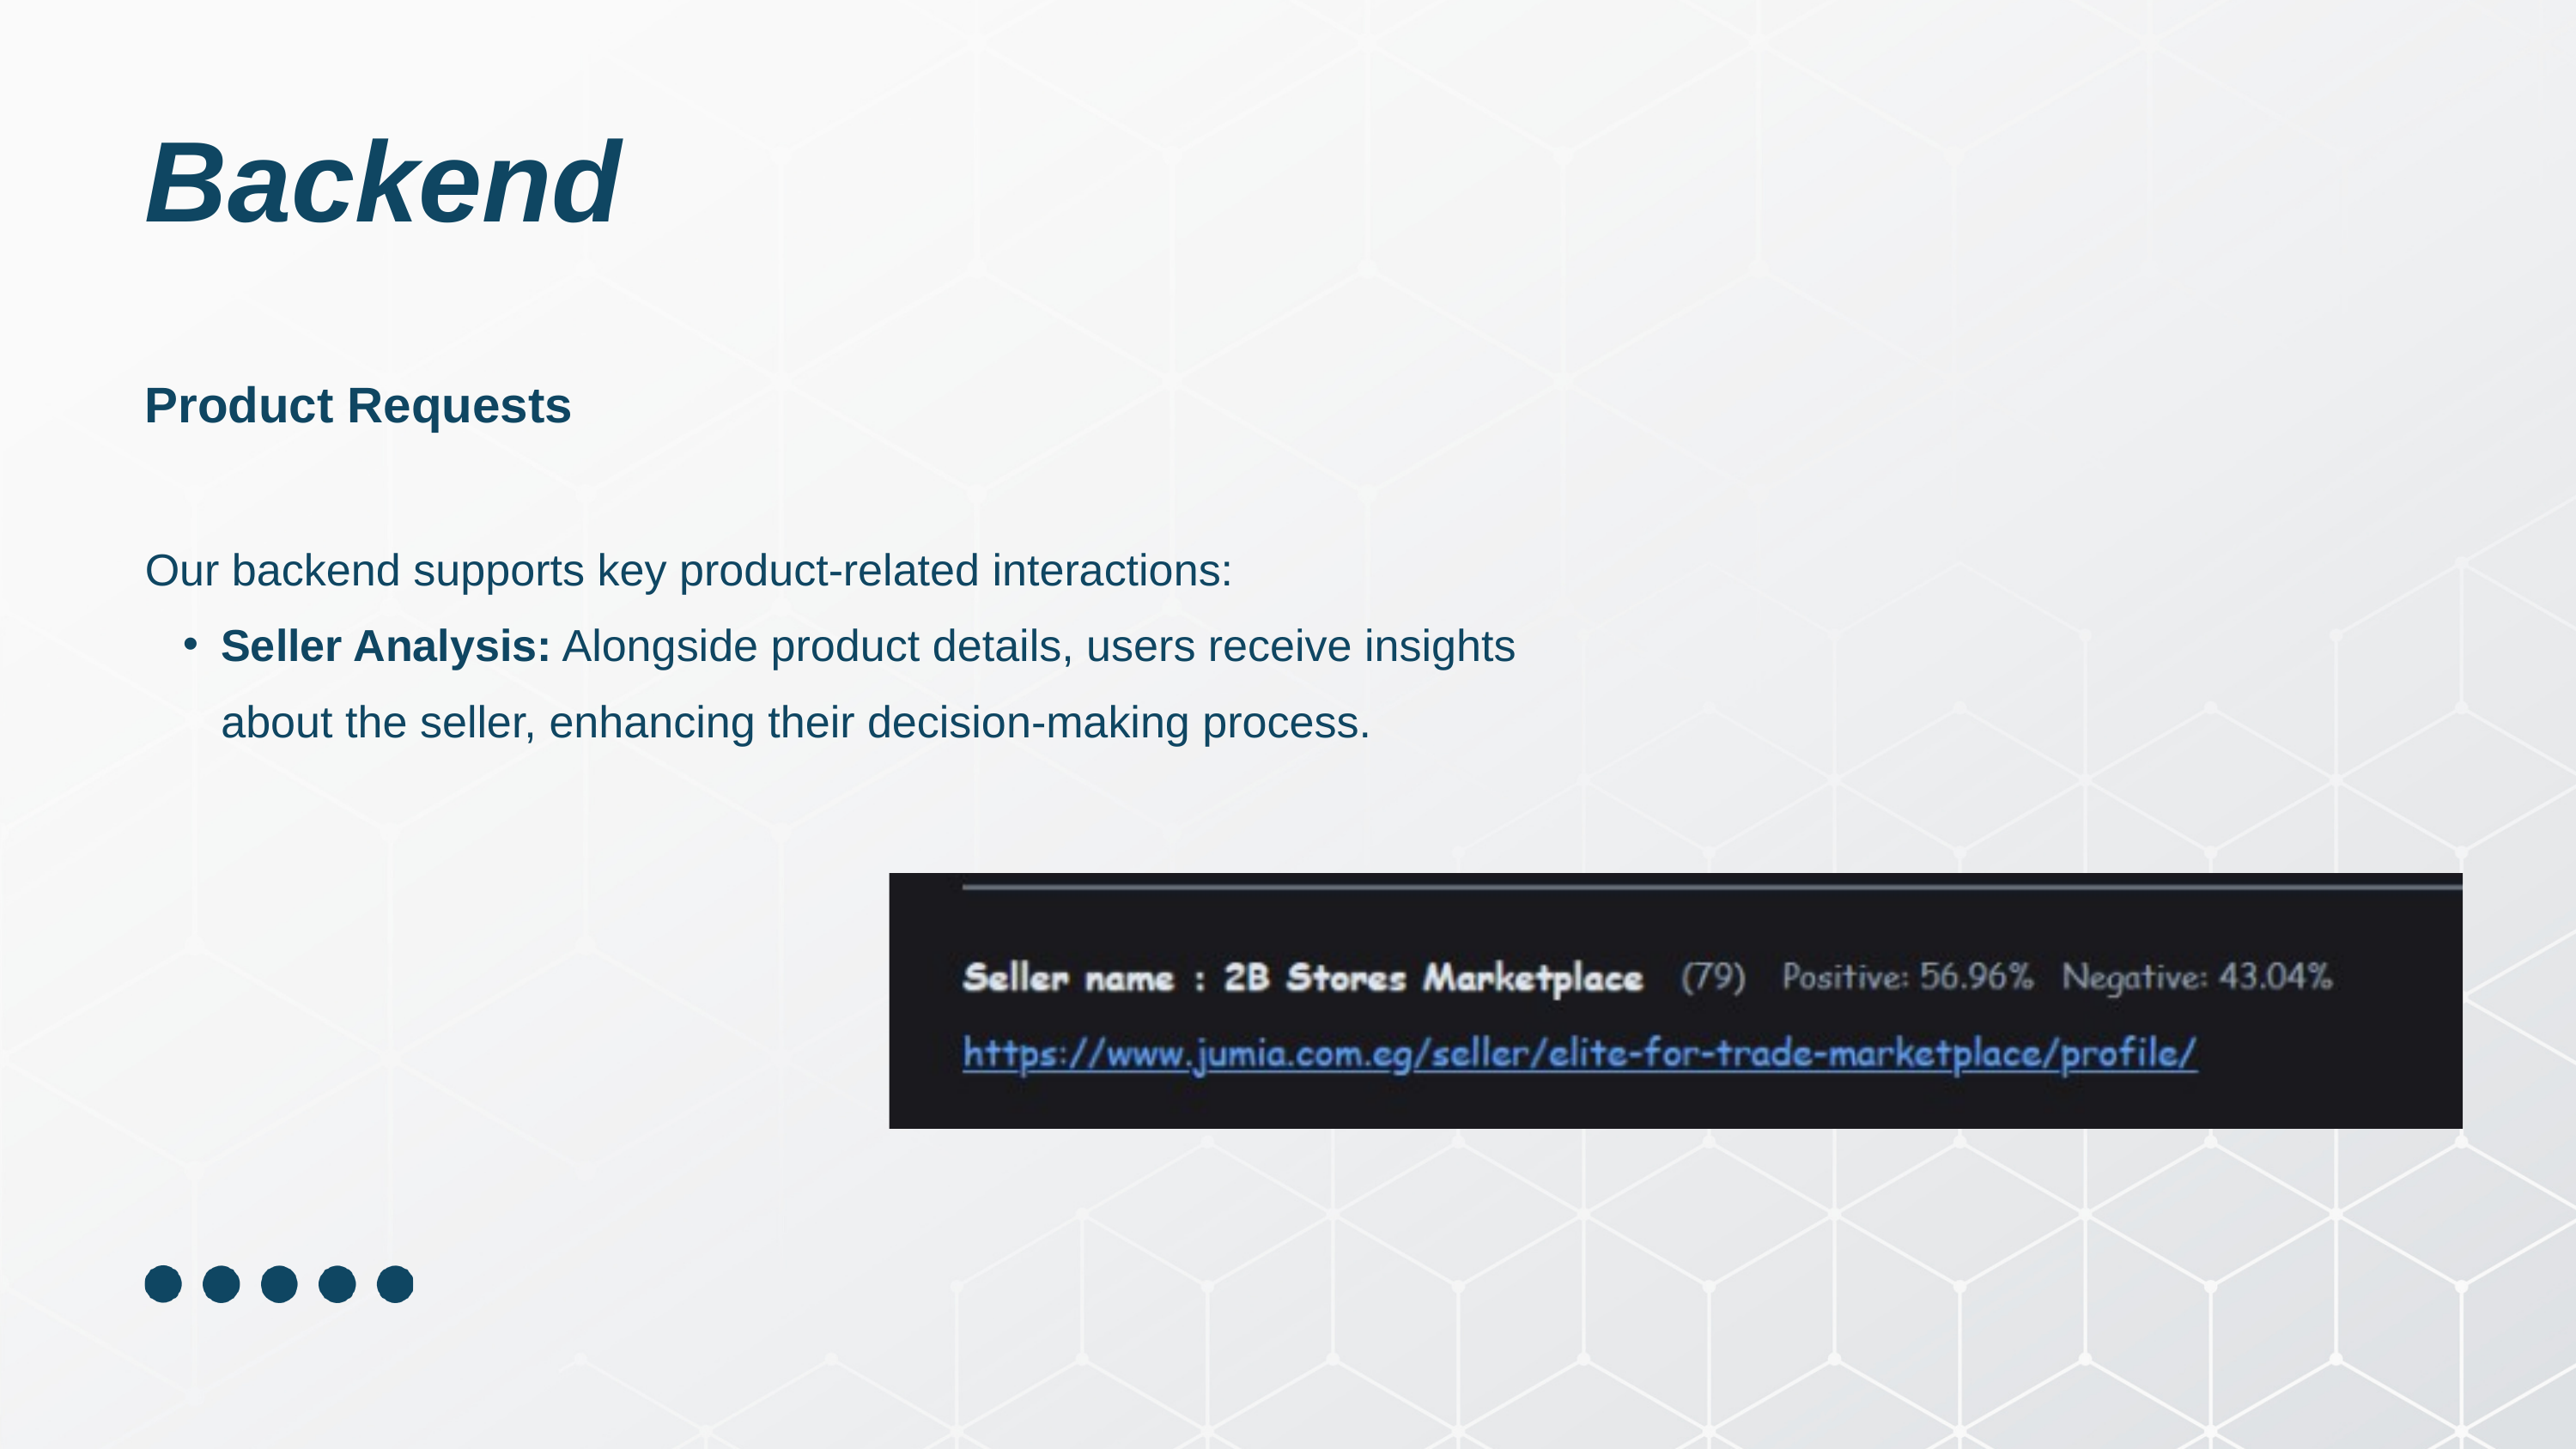

Backend
Product Requests

Our backend supports key product-related interactions:
Seller Analysis: Alongside product details, users receive insights about the seller, enhancing their decision-making process.